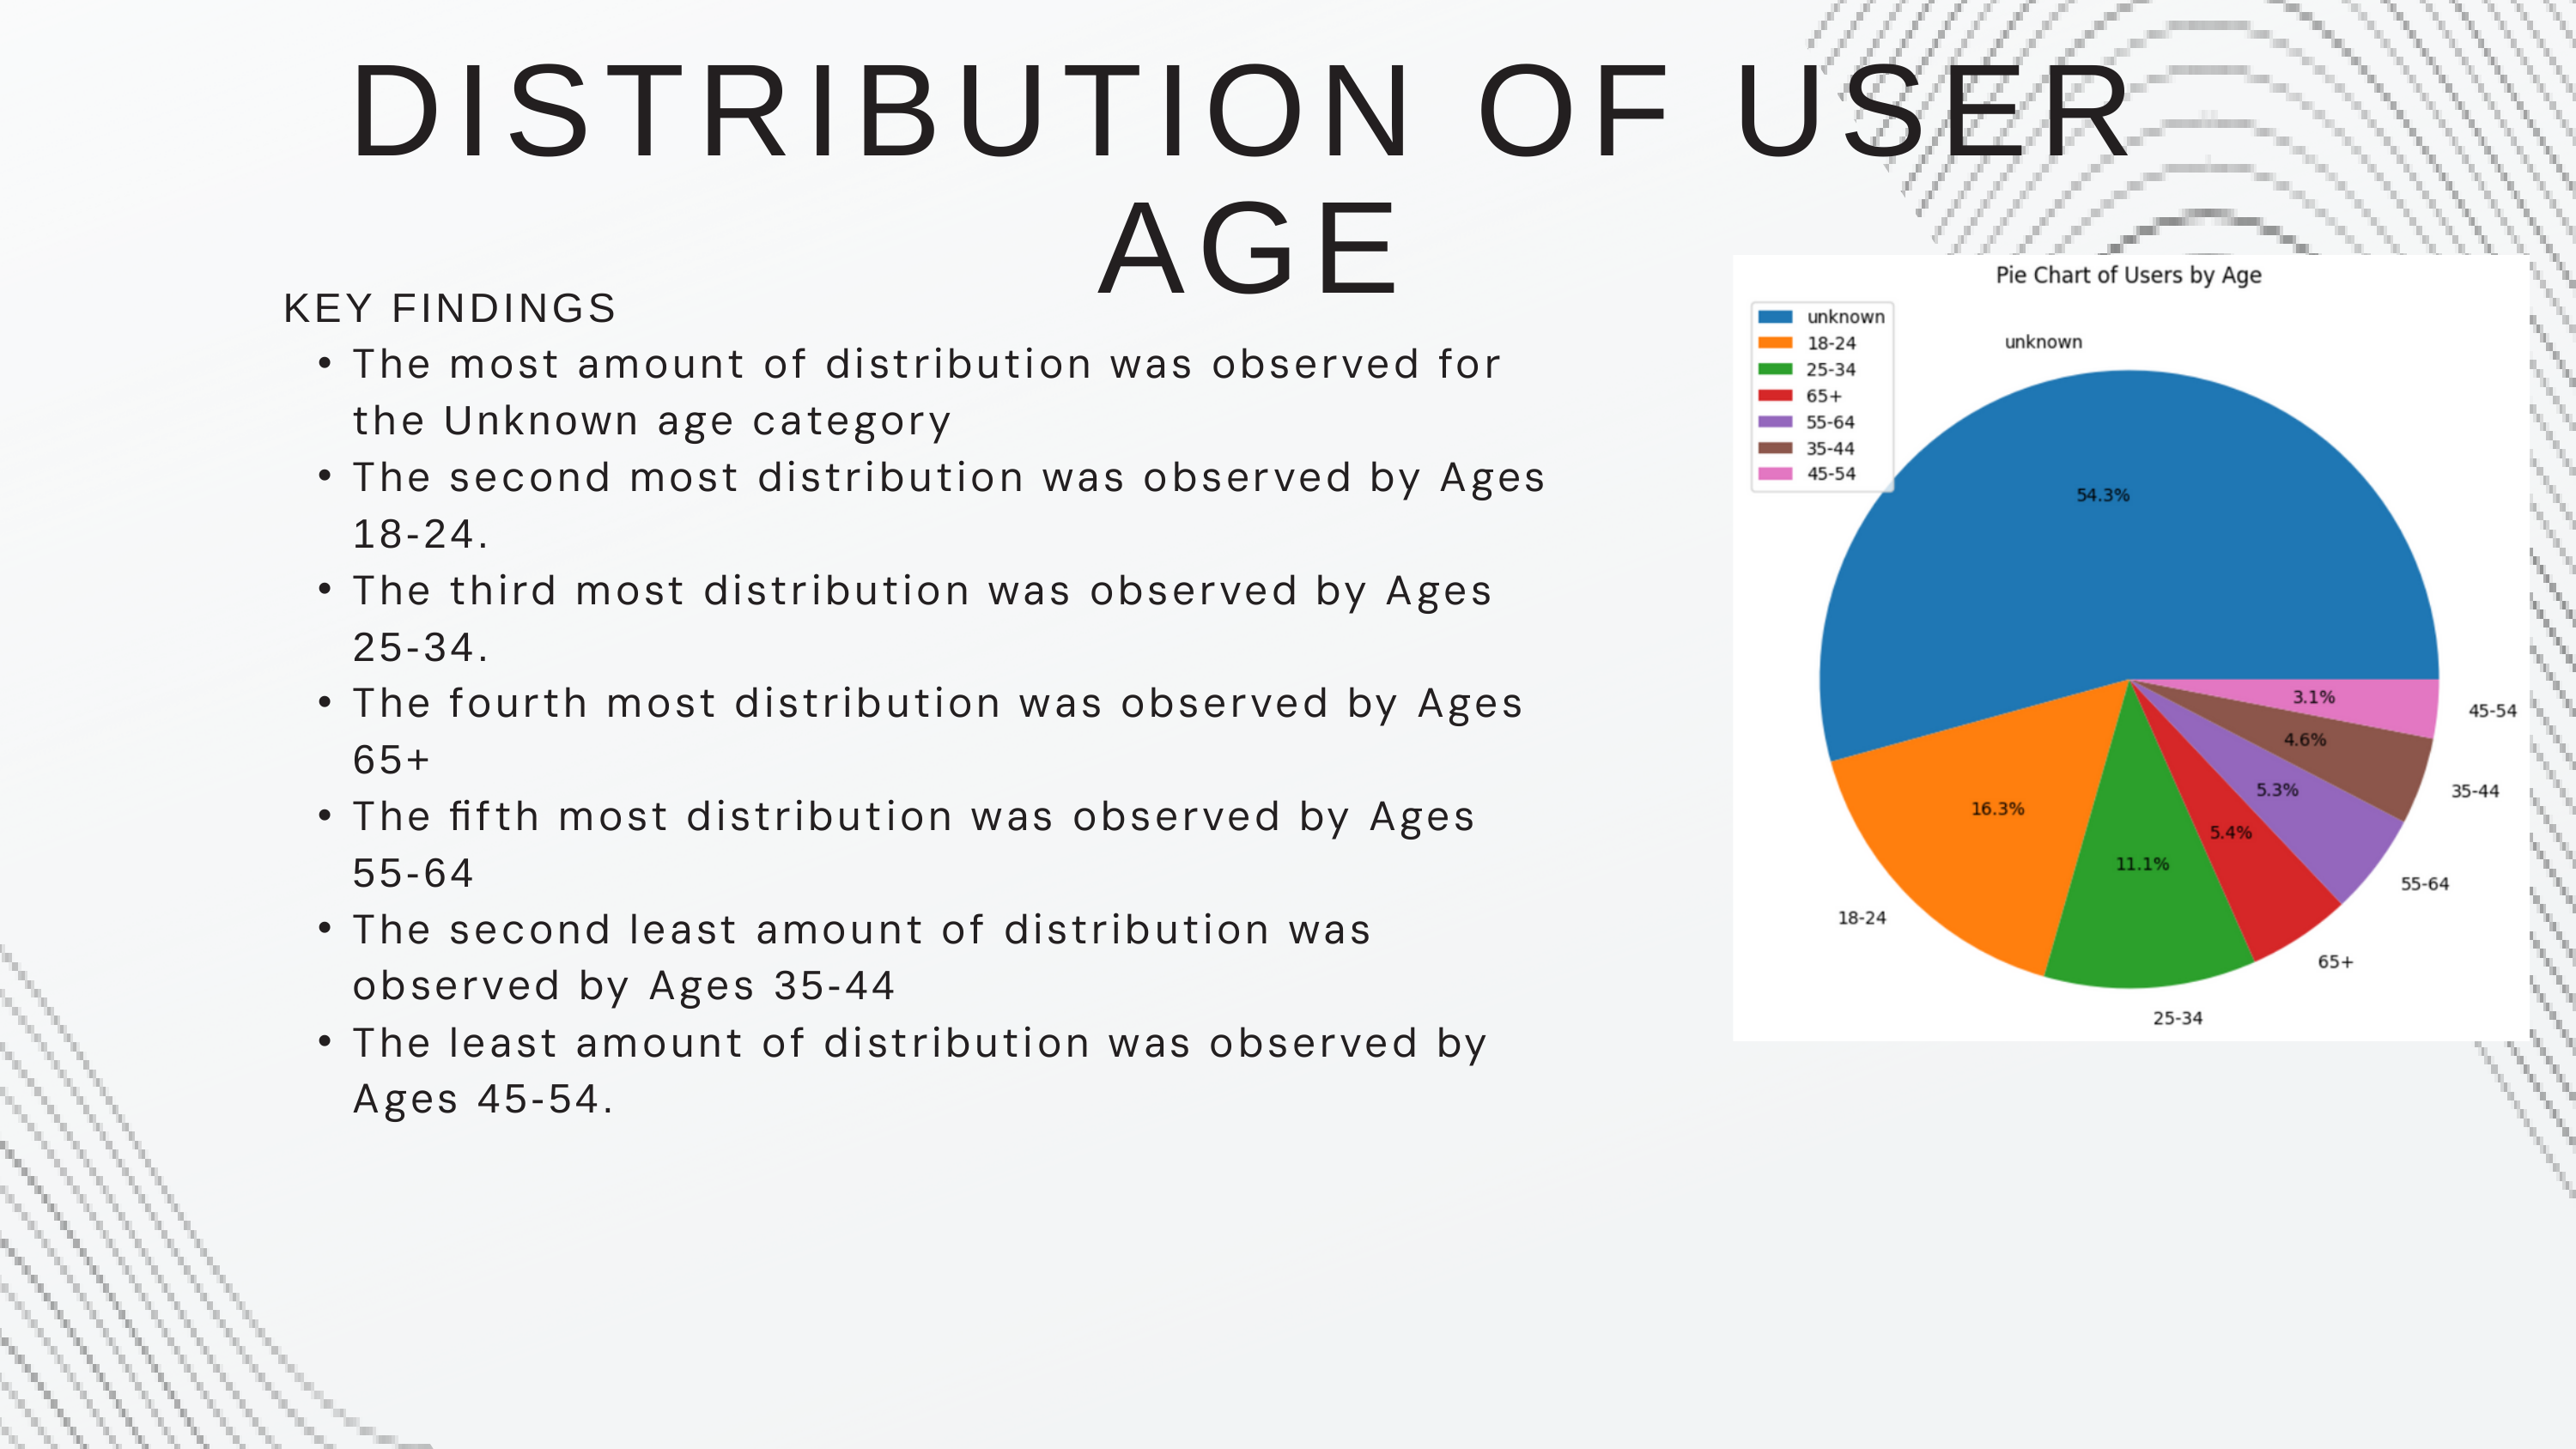

DISTRIBUTION OF USER AGE

KEY FINDINGS
The most amount of distribution was observed for the Unknown age category
The second most distribution was observed by Ages 18-24.
The third most distribution was observed by Ages 25-34.
The fourth most distribution was observed by Ages 65+
The fifth most distribution was observed by Ages 55-64
The second least amount of distribution was observed by Ages 35-44
The least amount of distribution was observed by Ages 45-54.